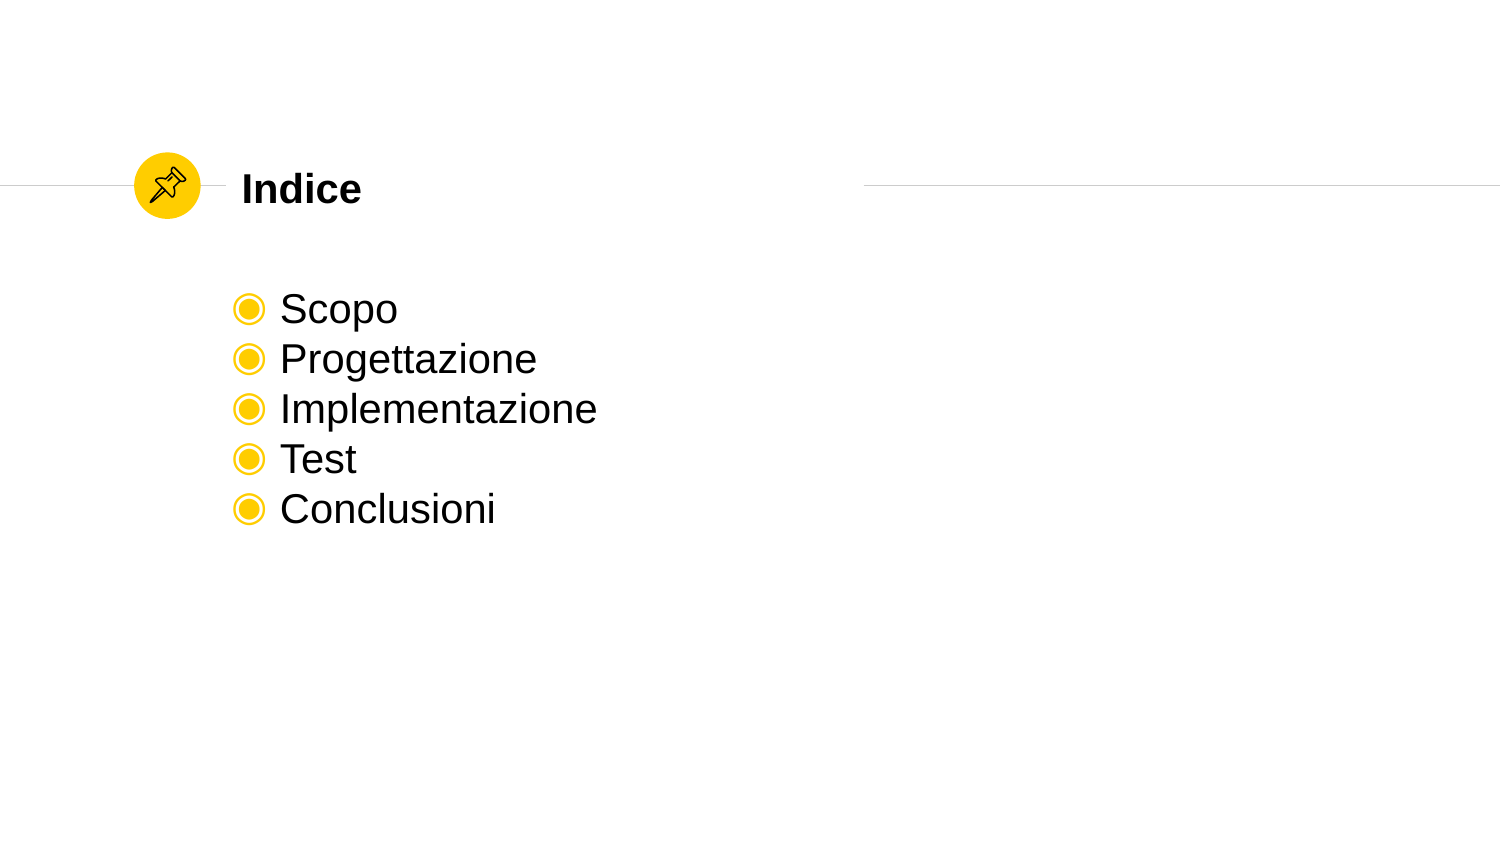

# Indice

 Scopo
 Progettazione
 Implementazione
 Test
 Conclusioni